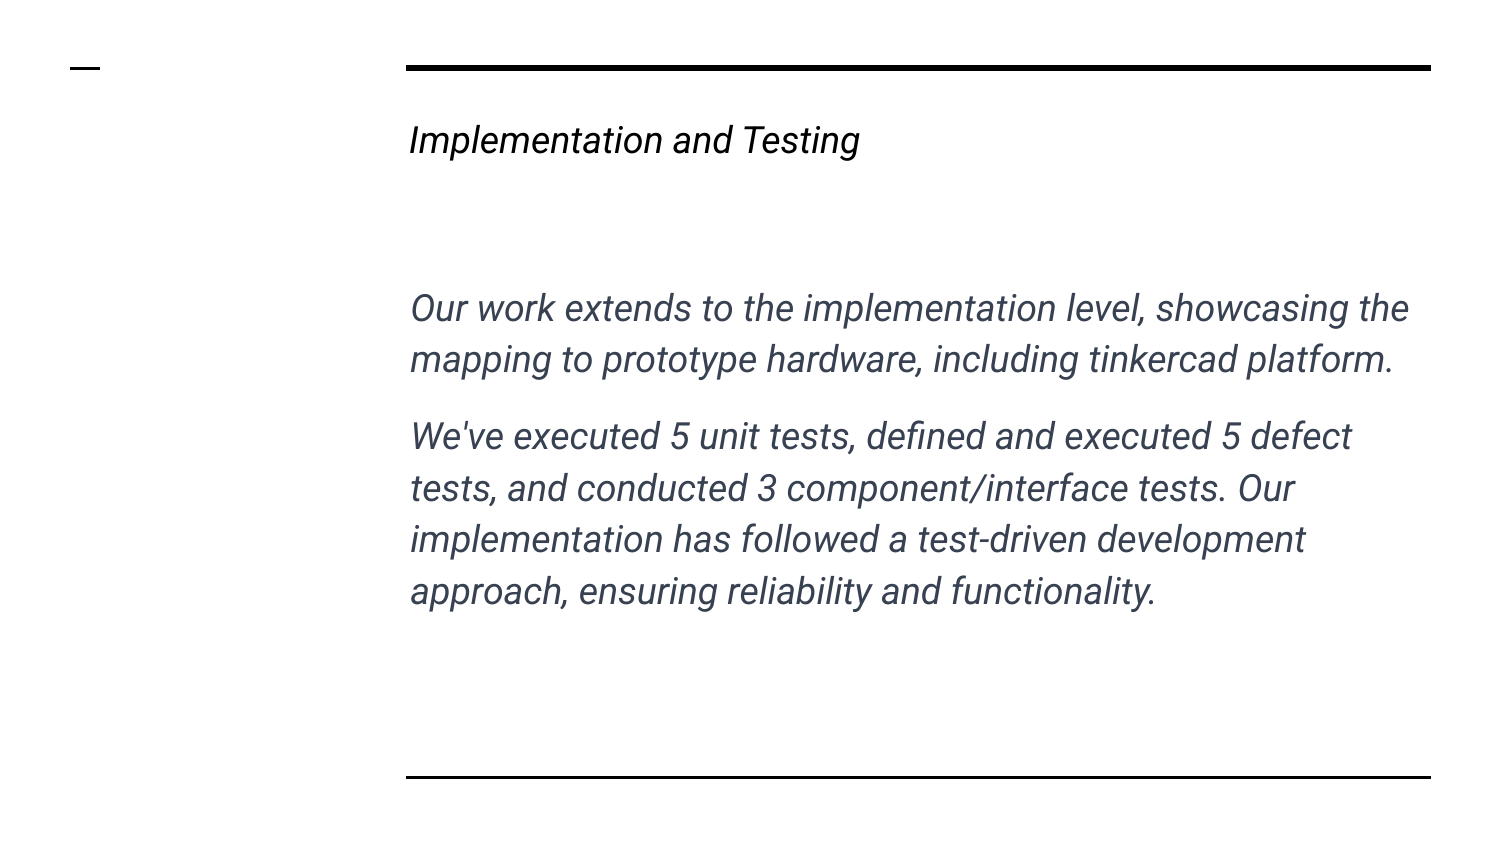

# Implementation and Testing

Our work extends to the implementation level, showcasing the mapping to prototype hardware, including tinkercad platform.
We've executed 5 unit tests, defined and executed 5 defect tests, and conducted 3 component/interface tests. Our implementation has followed a test-driven development approach, ensuring reliability and functionality.